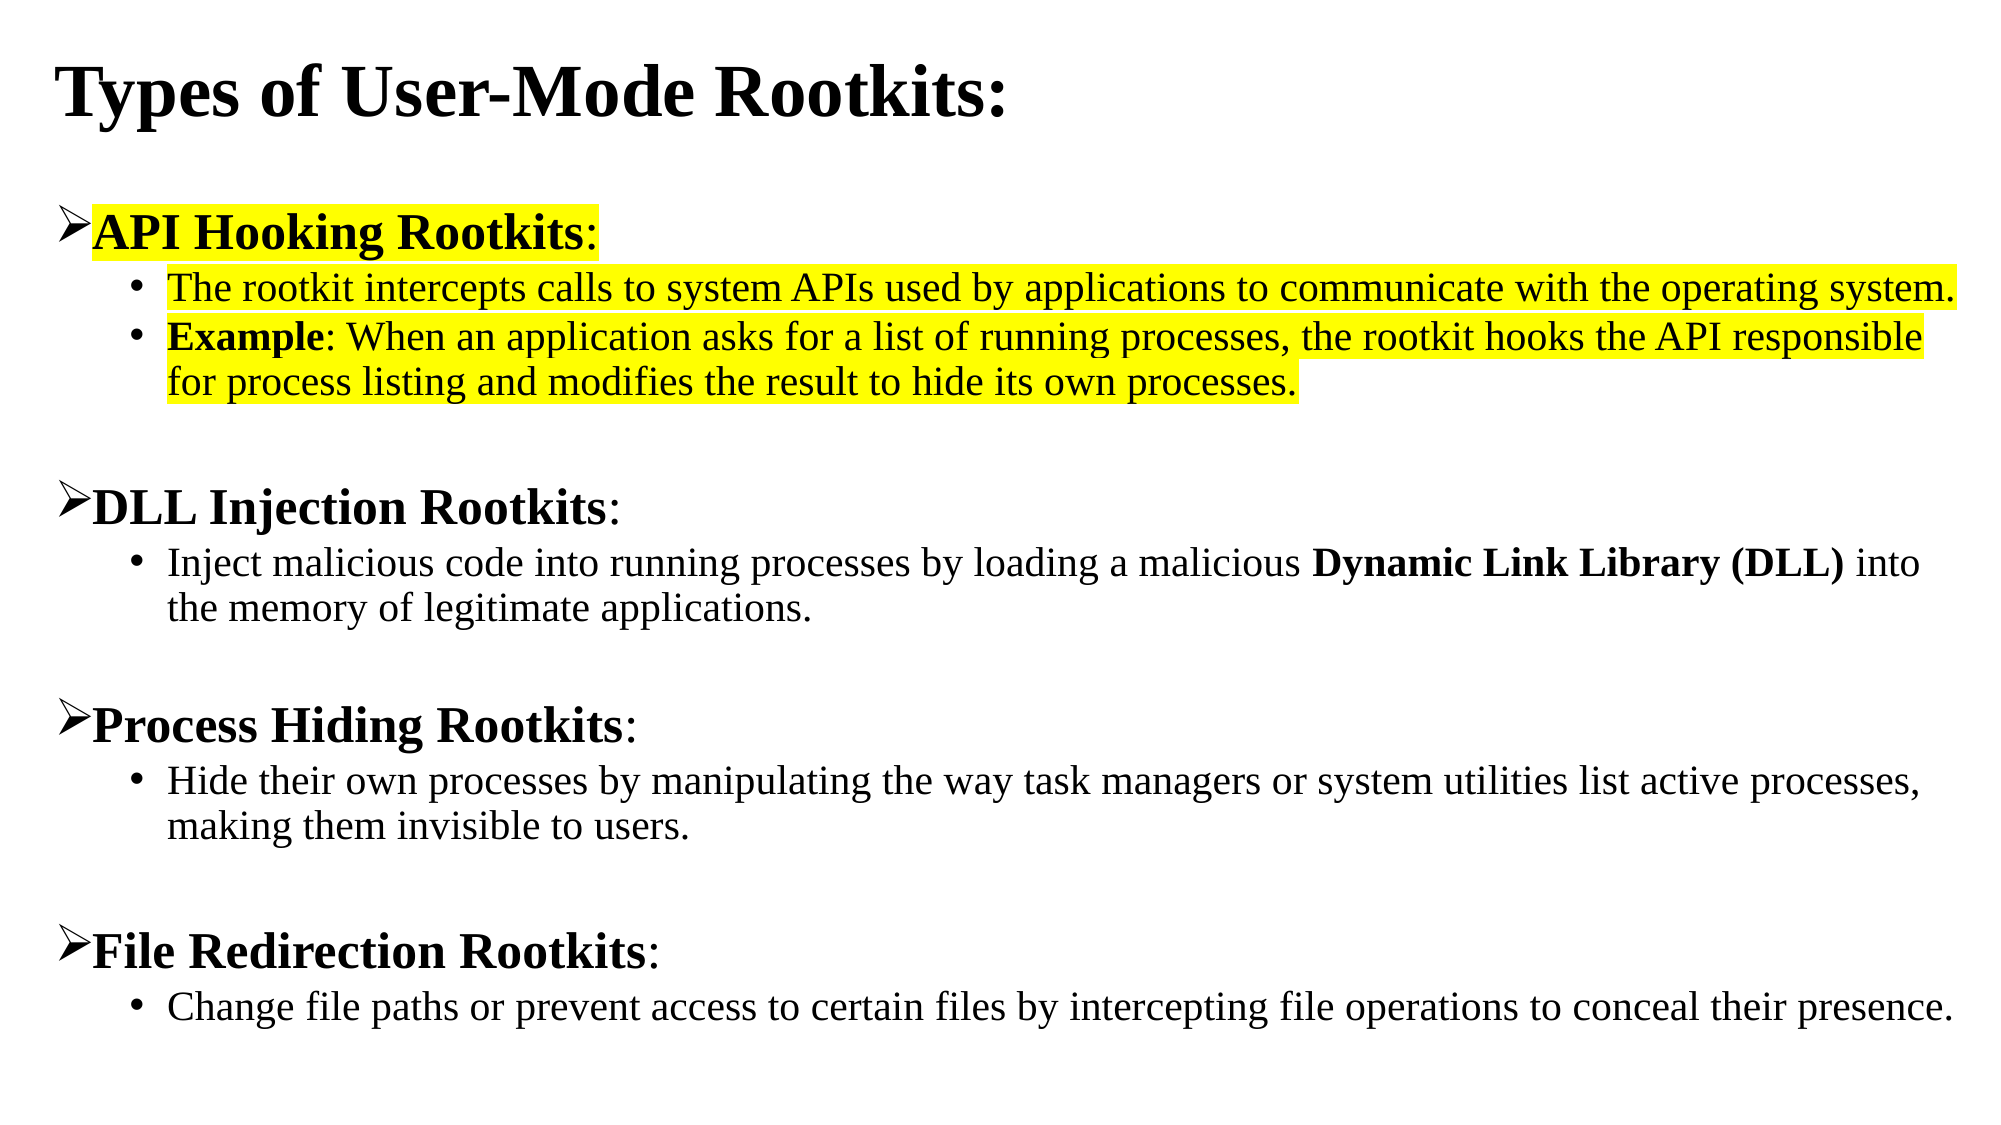

Types of User-Mode Rootkits:

API Hooking Rootkits:
The rootkit intercepts calls to system APIs used by applications to communicate with the operating system.
Example: When an application asks for a list of running processes, the rootkit hooks the API responsible for process listing and modifies the result to hide its own processes.

DLL Injection Rootkits:
Inject malicious code into running processes by loading a malicious Dynamic Link Library (DLL) into the memory of legitimate applications.

Process Hiding Rootkits:
Hide their own processes by manipulating the way task managers or system utilities list active processes, making them invisible to users.

File Redirection Rootkits:
Change file paths or prevent access to certain files by intercepting file operations to conceal their presence.